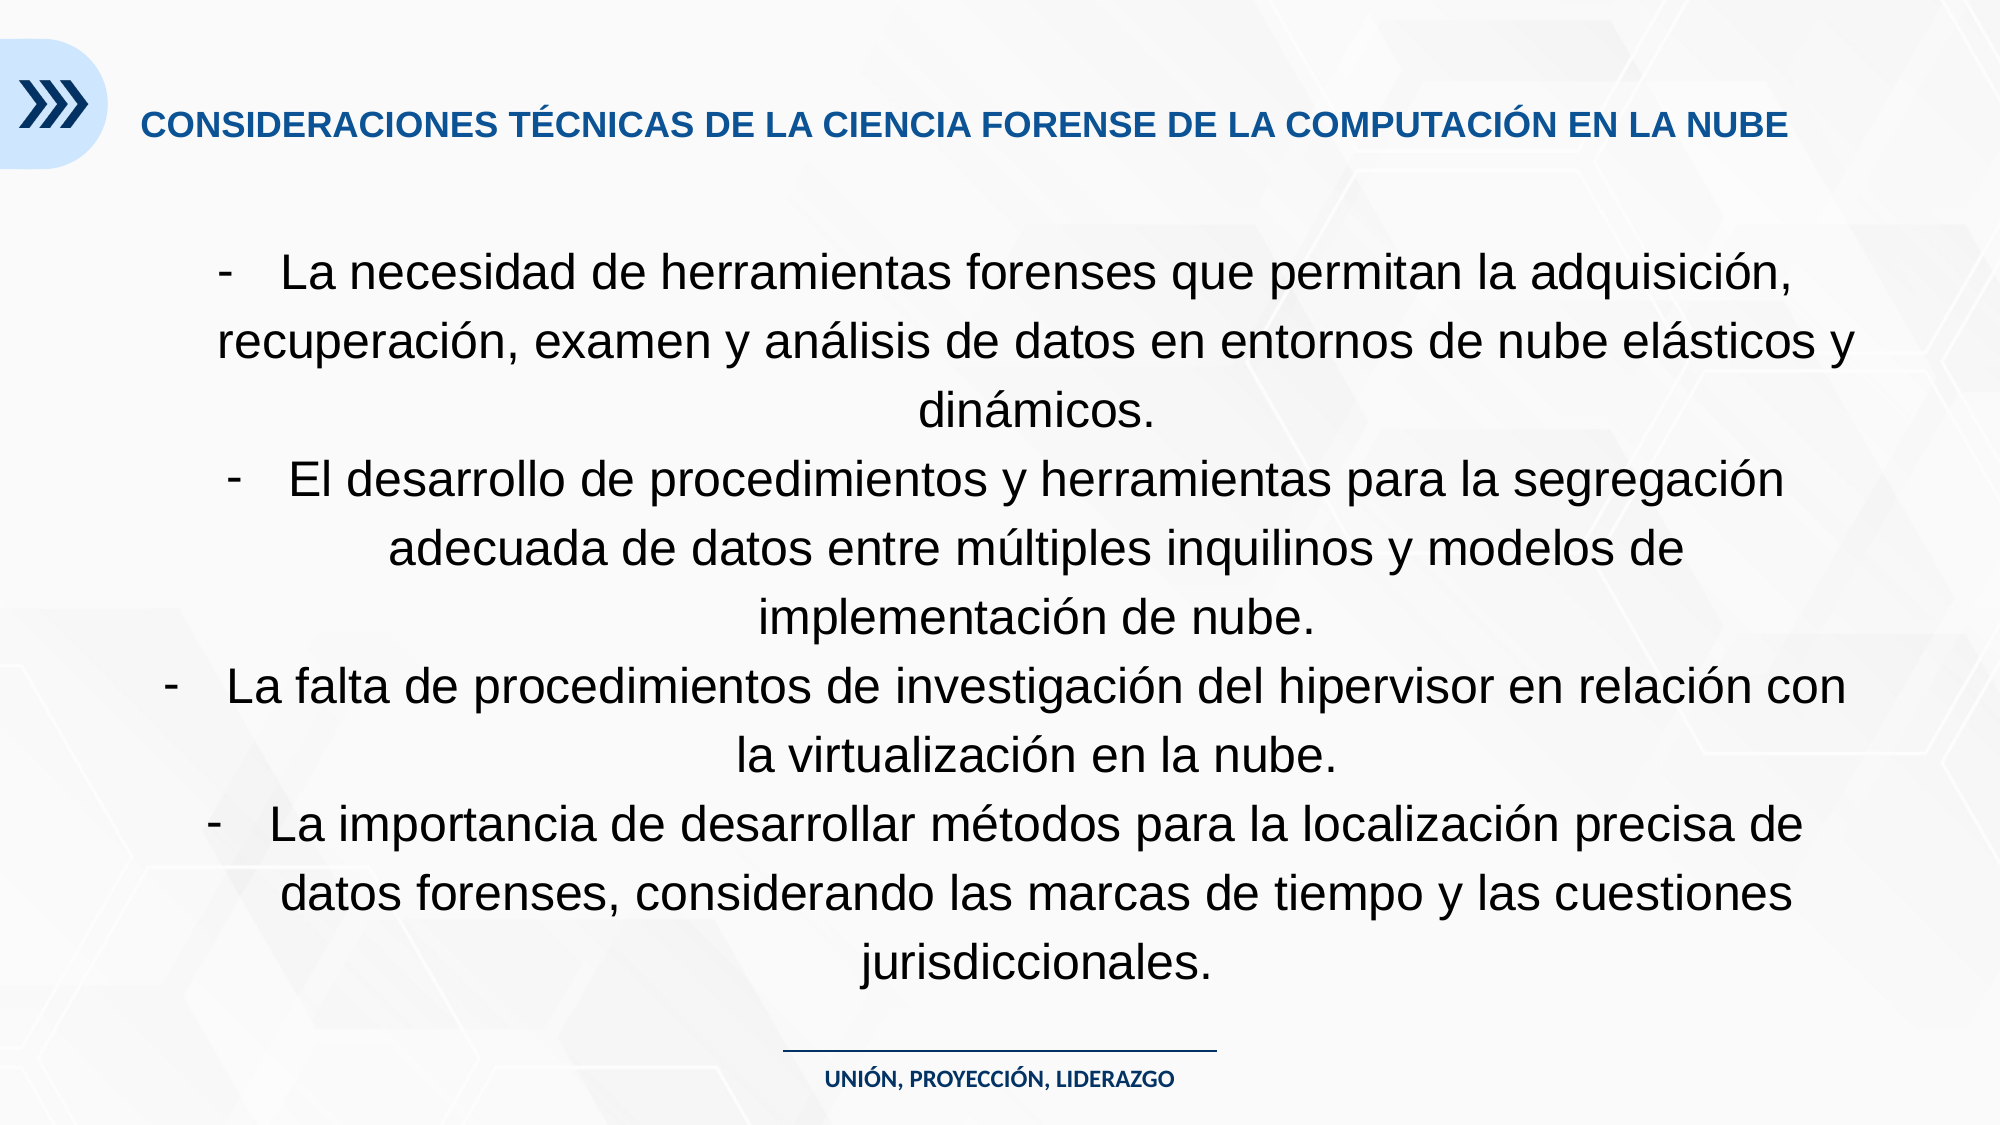

CONSIDERACIONES TÉCNICAS DE LA CIENCIA FORENSE DE LA COMPUTACIÓN EN LA NUBE
La necesidad de herramientas forenses que permitan la adquisición, recuperación, examen y análisis de datos en entornos de nube elásticos y dinámicos.
El desarrollo de procedimientos y herramientas para la segregación adecuada de datos entre múltiples inquilinos y modelos de implementación de nube.
La falta de procedimientos de investigación del hipervisor en relación con la virtualización en la nube.
La importancia de desarrollar métodos para la localización precisa de datos forenses, considerando las marcas de tiempo y las cuestiones jurisdiccionales.